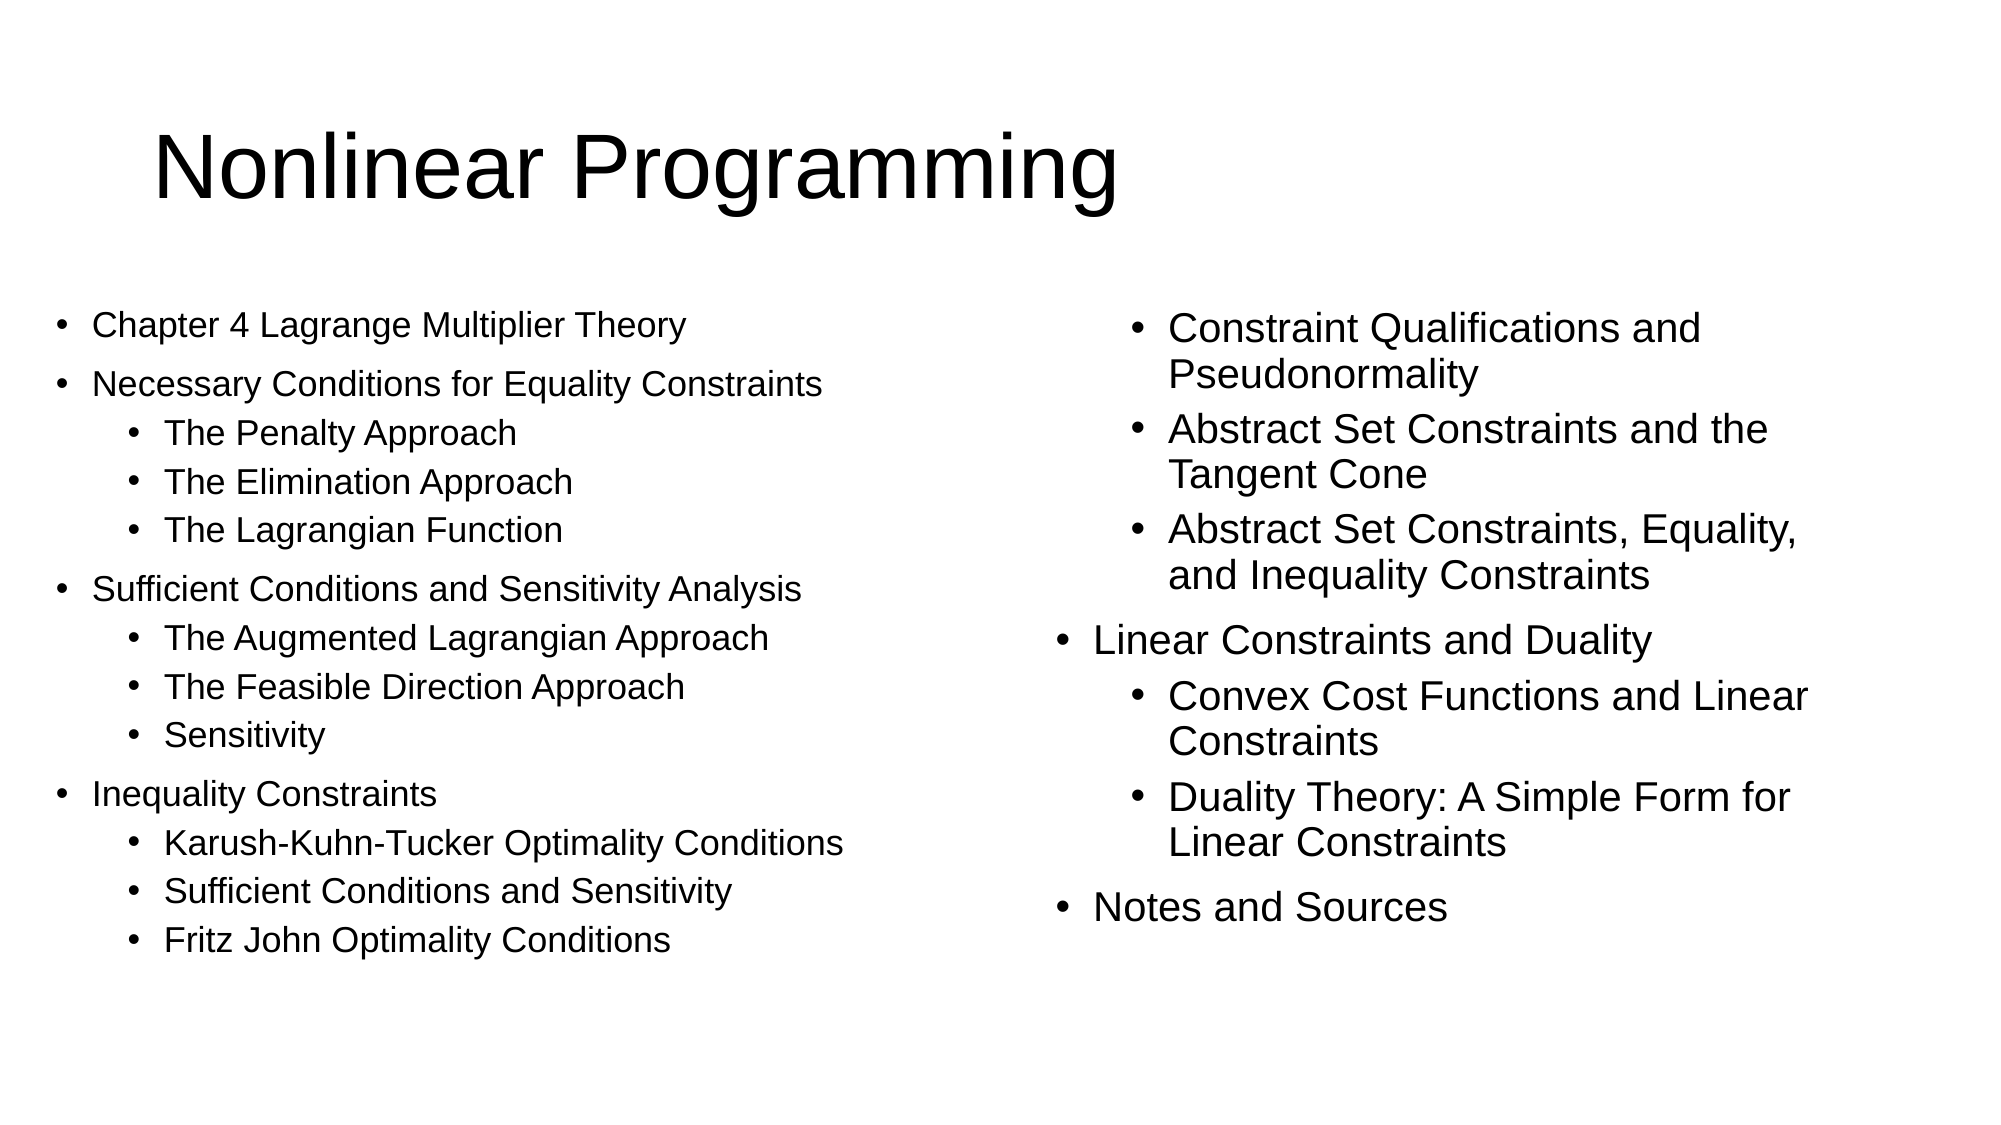

# Nonlinear Programming
Chapter 4 Lagrange Multiplier Theory
Necessary Conditions for Equality Constraints
The Penalty Approach
The Elimination Approach
The Lagrangian Function
Sufficient Conditions and Sensitivity Analysis
The Augmented Lagrangian Approach
The Feasible Direction Approach
Sensitivity
Inequality Constraints
Karush-Kuhn-Tucker Optimality Conditions
Sufficient Conditions and Sensitivity
Fritz John Optimality Conditions

Constraint Qualifications and Pseudonormality
Abstract Set Constraints and the Tangent Cone
Abstract Set Constraints, Equality, and Inequality Constraints
Linear Constraints and Duality
Convex Cost Functions and Linear Constraints
Duality Theory: A Simple Form for Linear Constraints
Notes and Sources